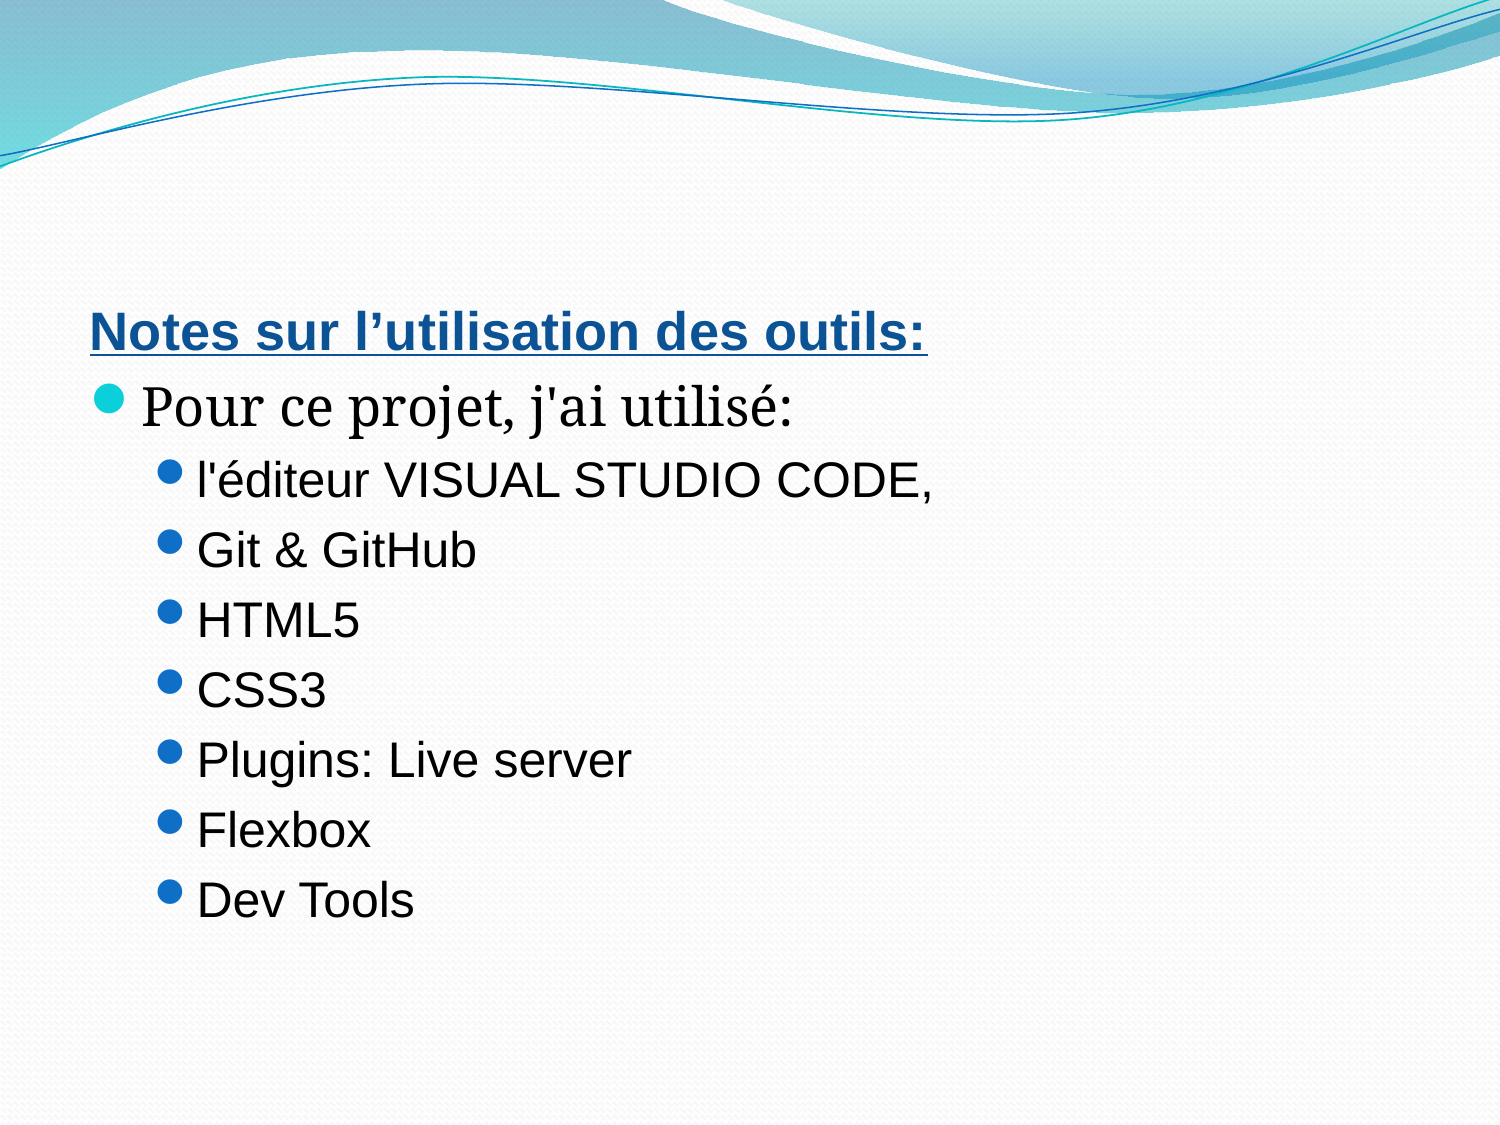

Notes sur l’utilisation des outils:
Pour ce projet, j'ai utilisé:
l'éditeur VISUAL STUDIO CODE,
Git & GitHub
HTML5
CSS3
Plugins: Live server
Flexbox
Dev Tools